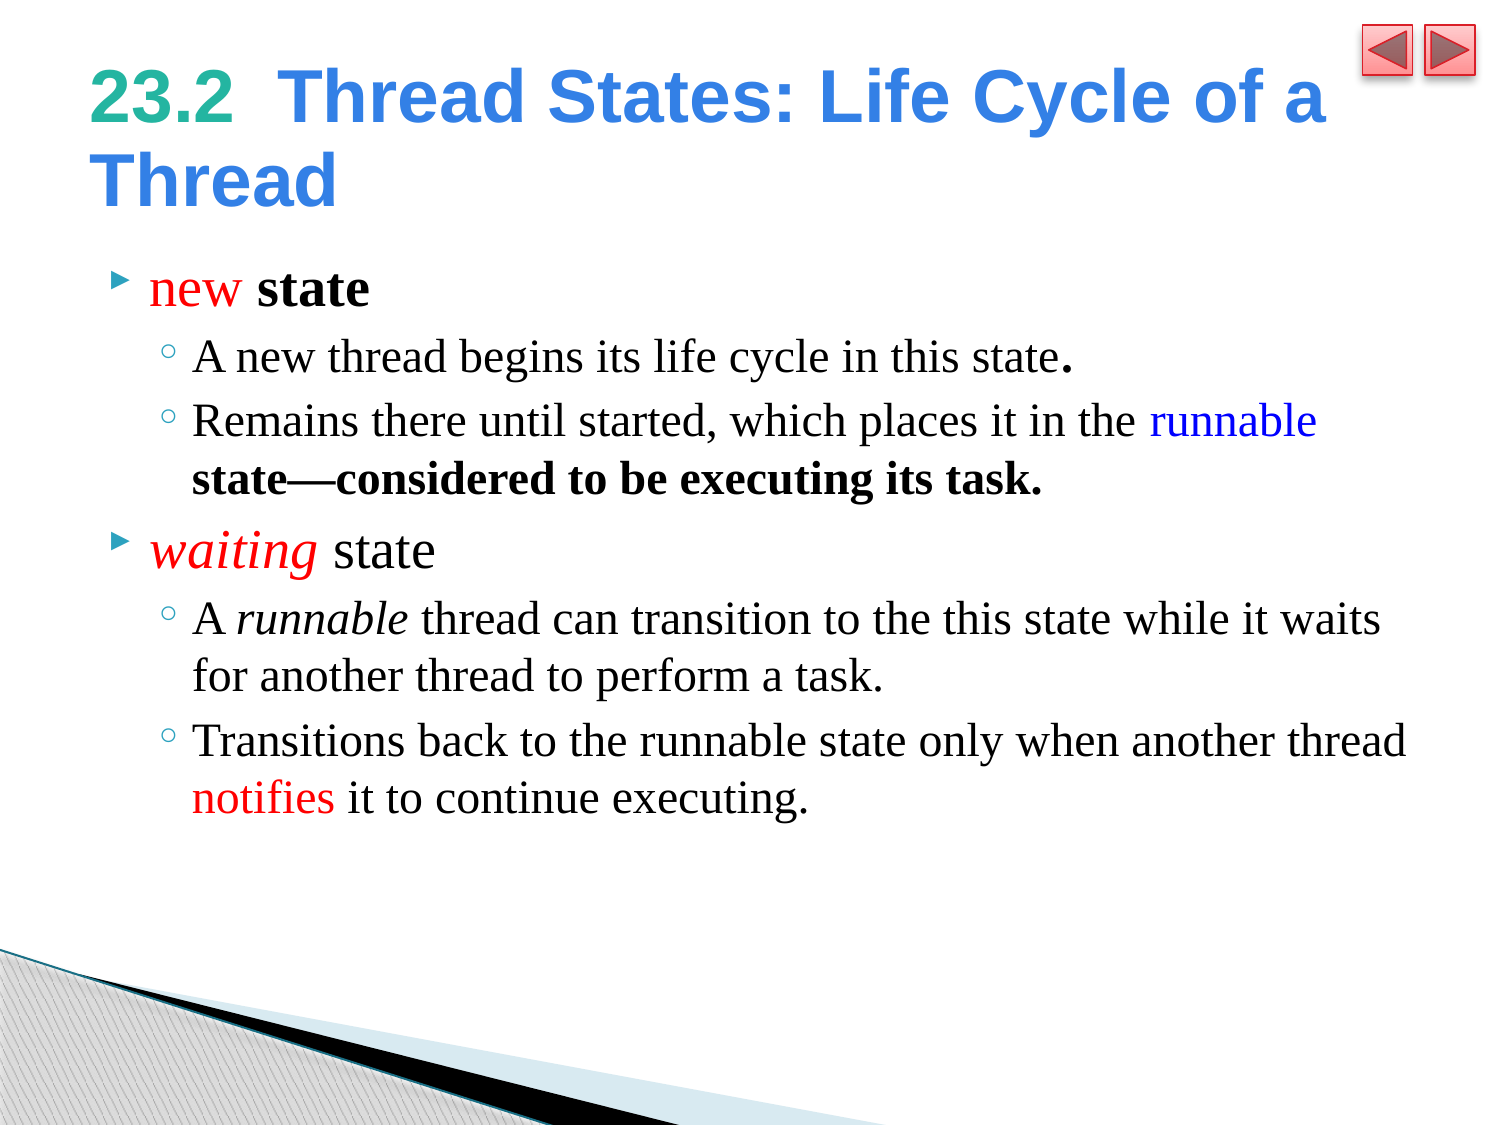

# 23.2  Thread States: Life Cycle of a Thread
new state
A new thread begins its life cycle in this state.
Remains there until started, which places it in the runnable state—considered to be executing its task.
waiting state
A runnable thread can transition to the this state while it waits for another thread to perform a task.
Transitions back to the runnable state only when another thread notifies it to continue executing.